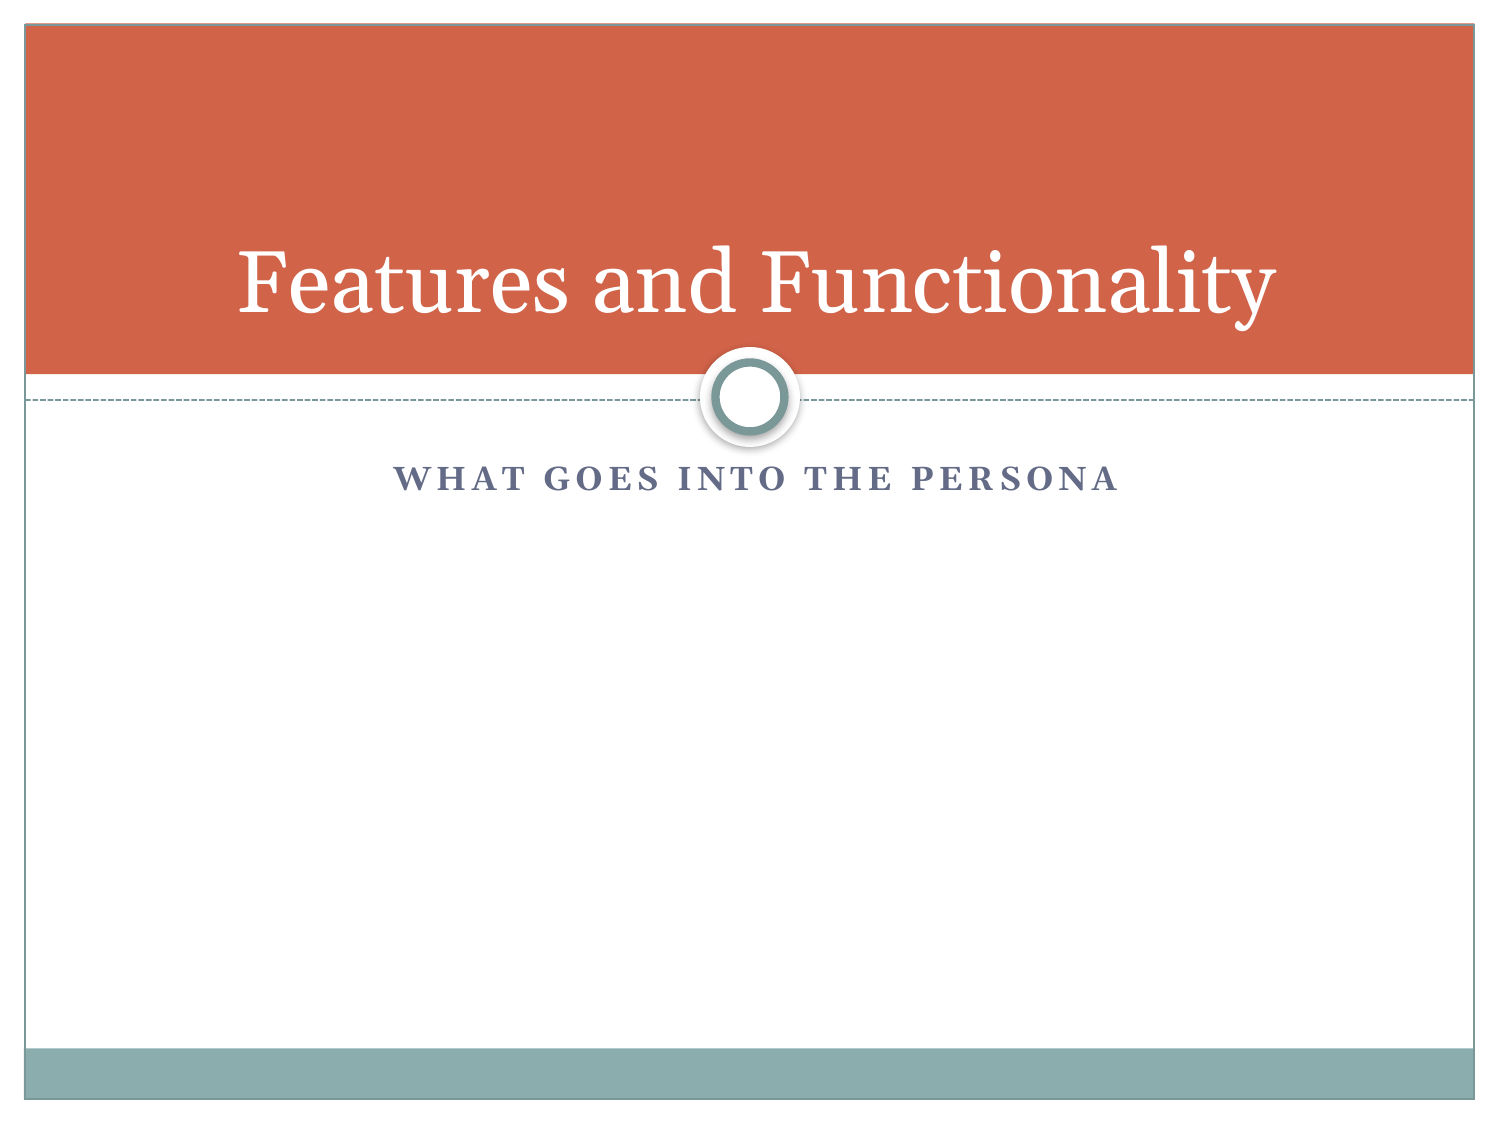

# Features and Functionality
What goes into the persona